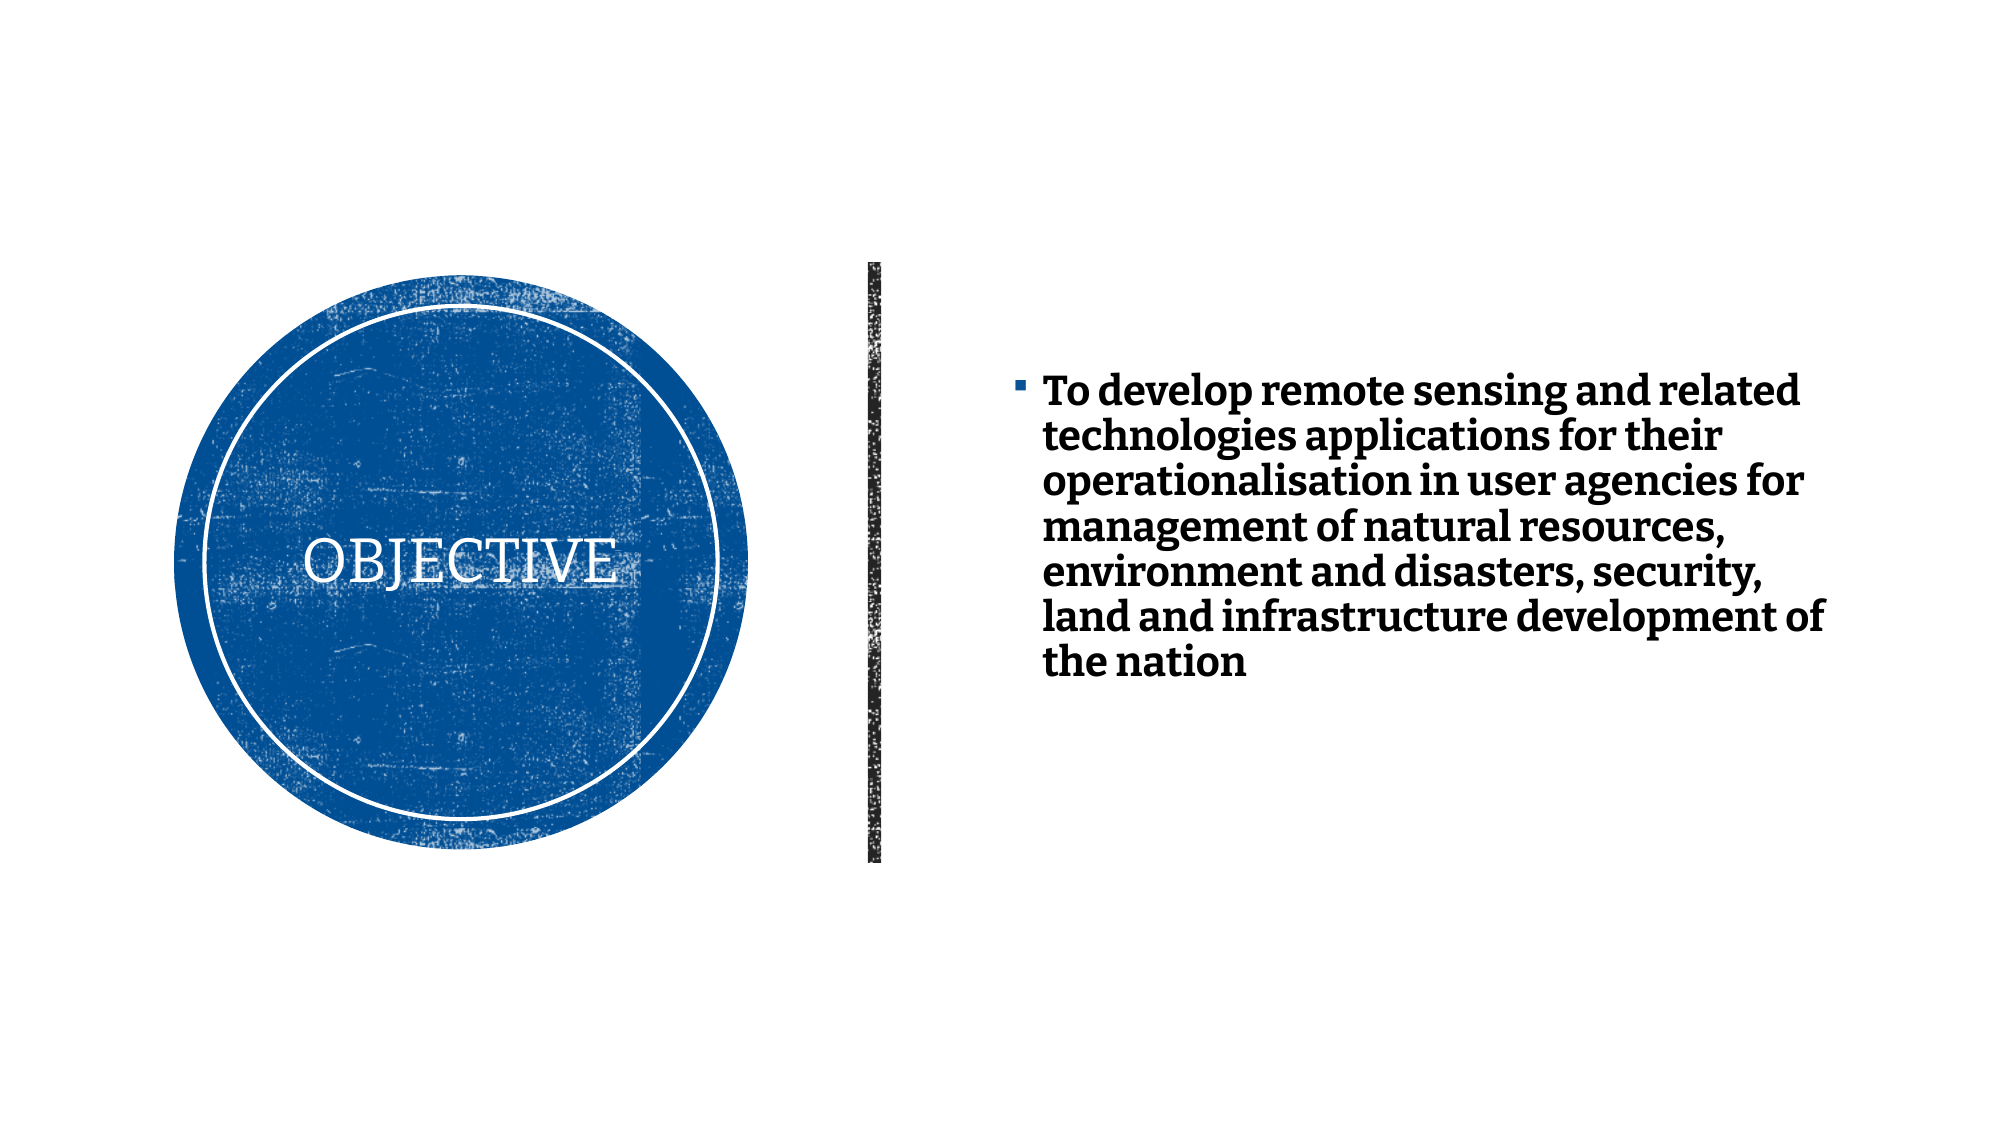

To develop remote sensing and related technologies applications for their operationalisation in user agencies for management of natural resources, environment and disasters, security, land and infrastructure development of the nation

# Objective